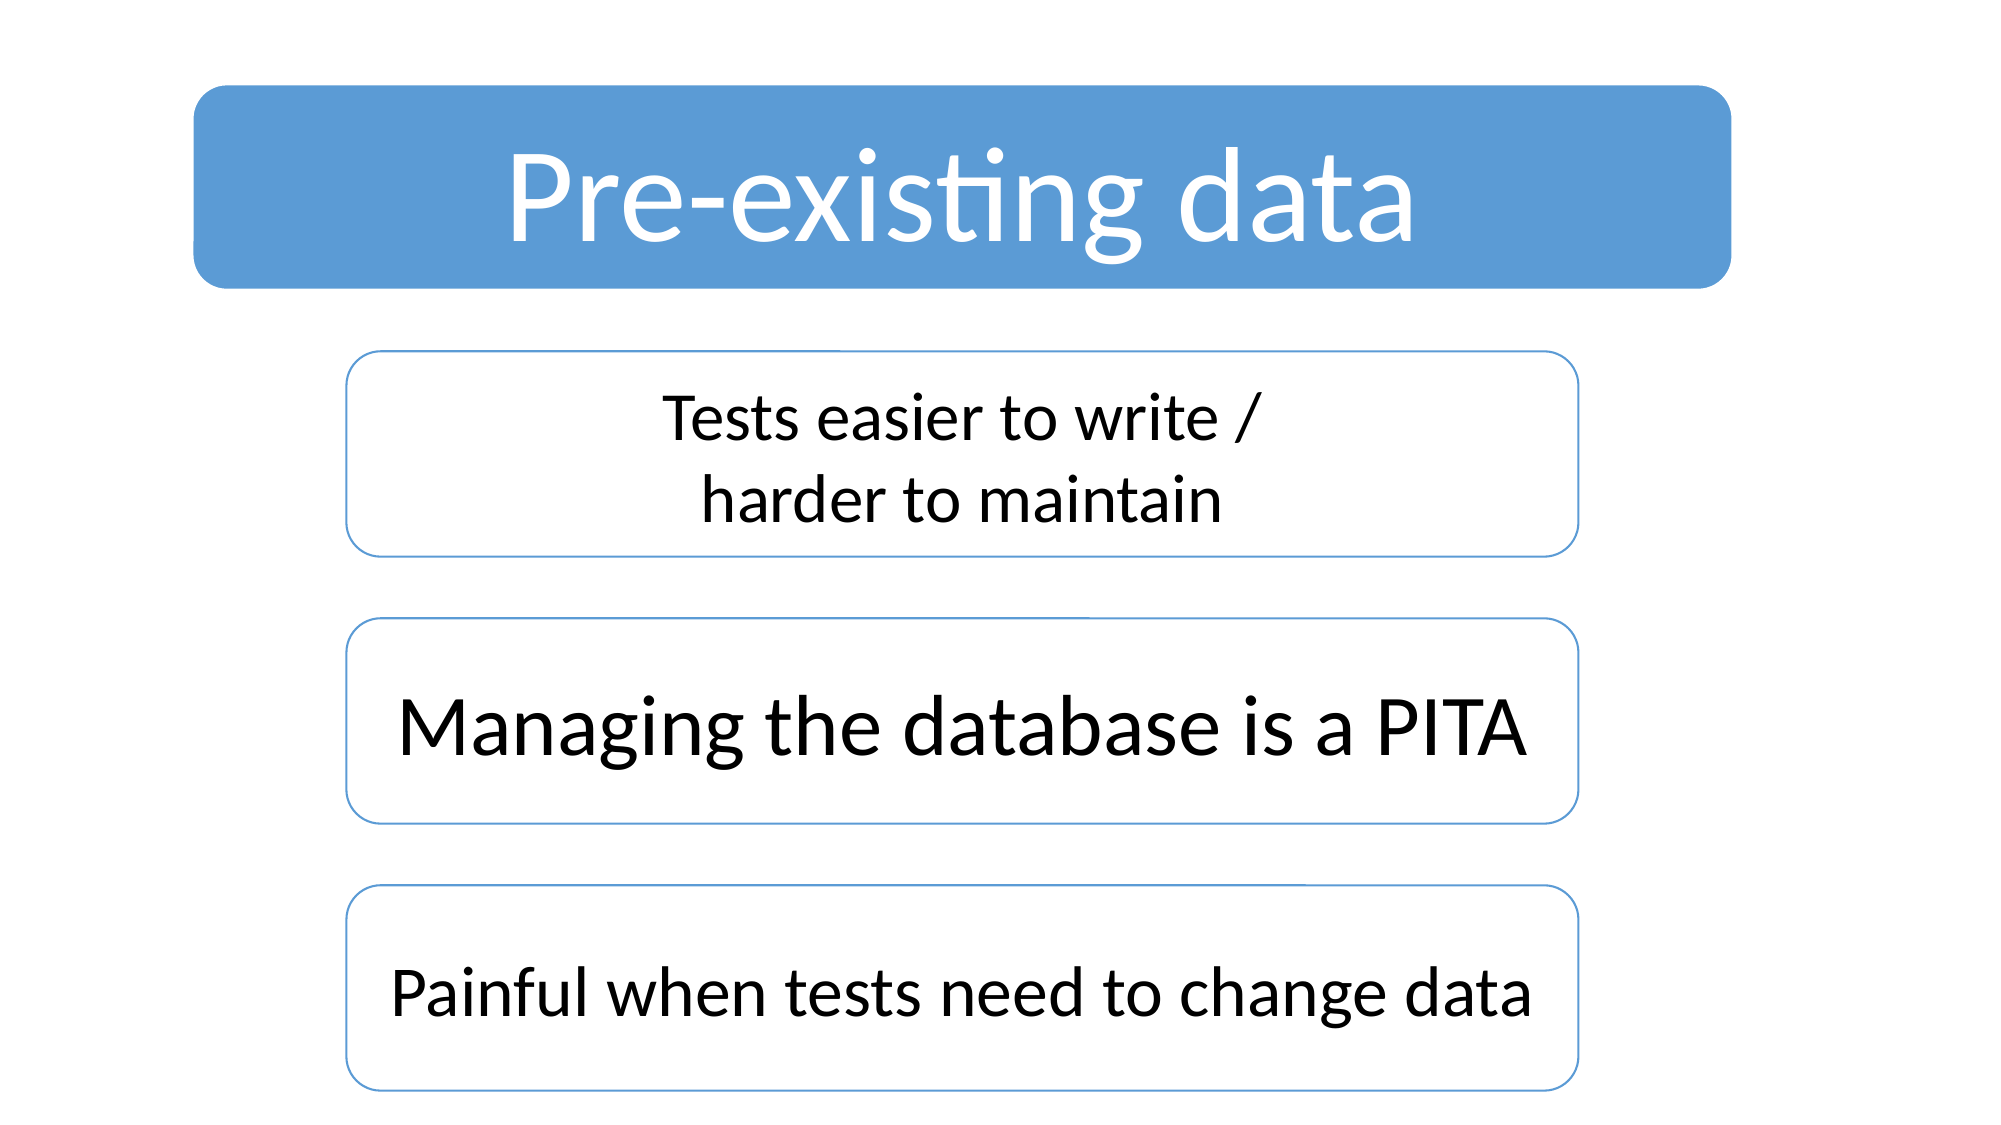

Pre-existing data
Tests easier to write /
harder to maintain
Managing the database is a PITA
Painful when tests need to change data